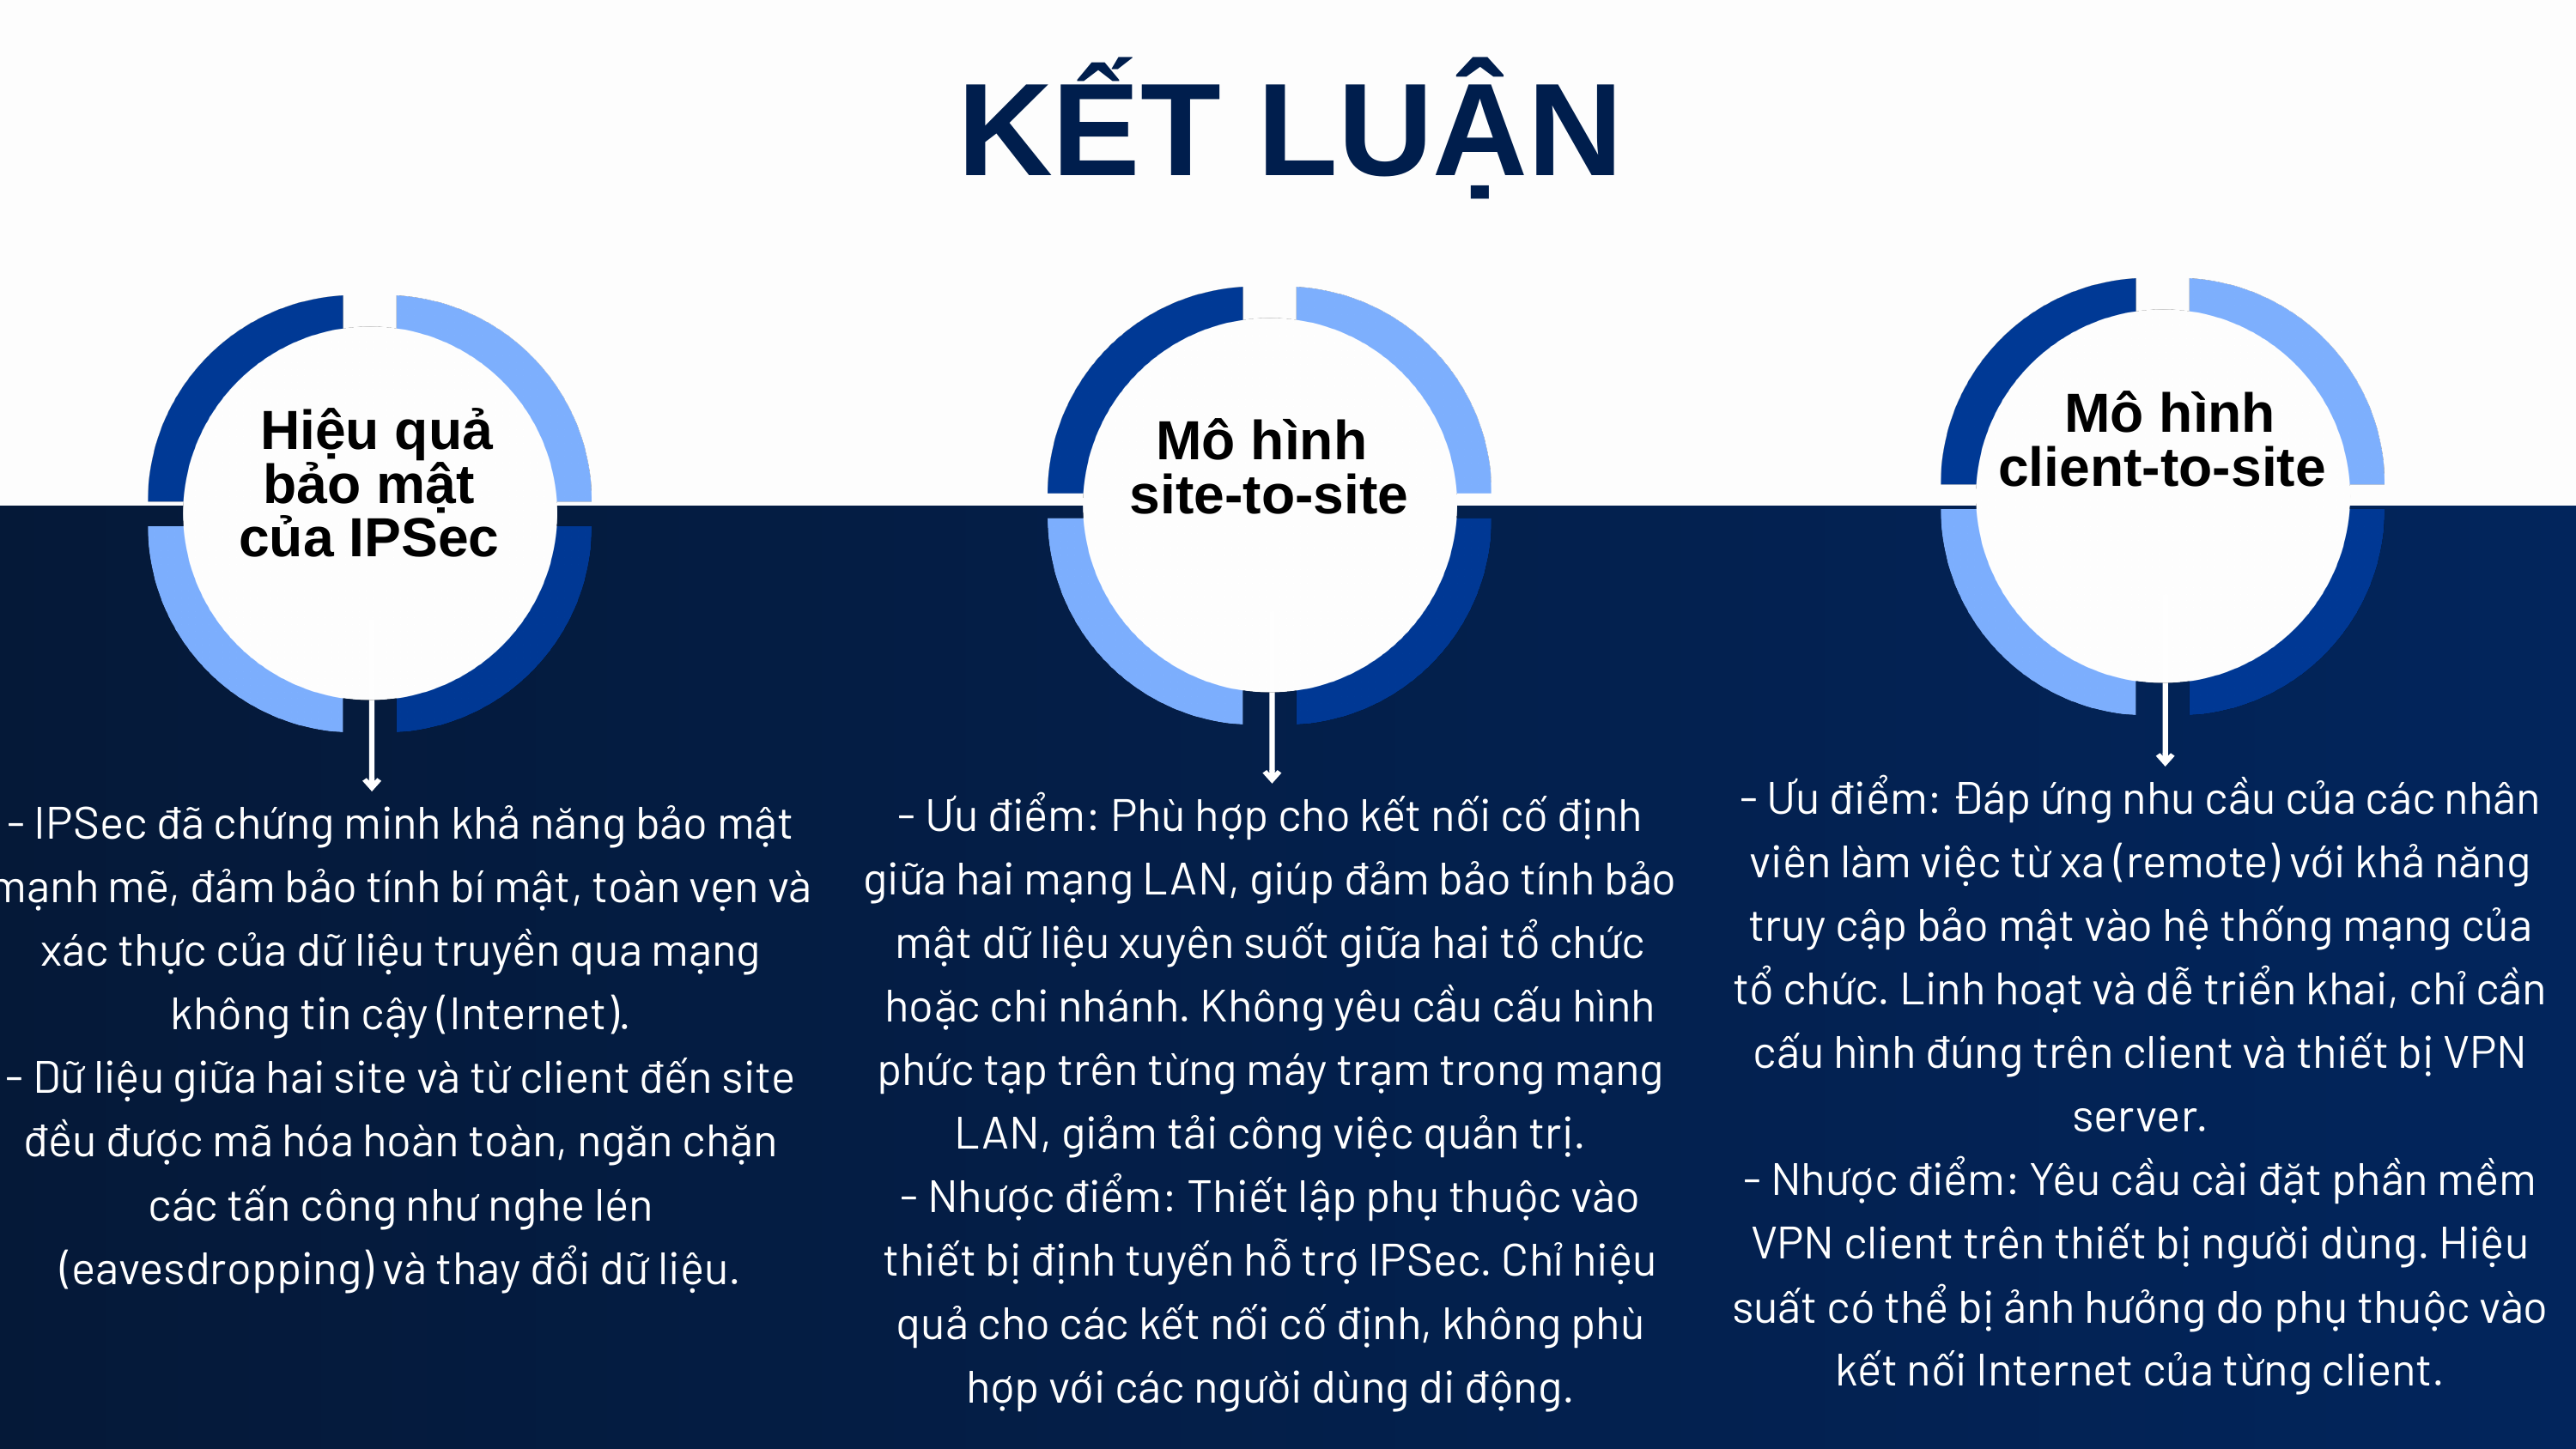

KẾT LUẬN

 Mô hình client-to-site
 Hiệu quả bảo mật của IPSec

Mô hình
site-to-site

- Ưu điểm: Đáp ứng nhu cầu của các nhân viên làm việc từ xa (remote) với khả năng truy cập bảo mật vào hệ thống mạng của tổ chức. Linh hoạt và dễ triển khai, chỉ cần cấu hình đúng trên client và thiết bị VPN server.
- Nhược điểm: Yêu cầu cài đặt phần mềm VPN client trên thiết bị người dùng. Hiệu suất có thể bị ảnh hưởng do phụ thuộc vào kết nối Internet của từng client.

- Ưu điểm: Phù hợp cho kết nối cố định giữa hai mạng LAN, giúp đảm bảo tính bảo mật dữ liệu xuyên suốt giữa hai tổ chức hoặc chi nhánh. Không yêu cầu cấu hình phức tạp trên từng máy trạm trong mạng LAN, giảm tải công việc quản trị.
- Nhược điểm: Thiết lập phụ thuộc vào thiết bị định tuyến hỗ trợ IPSec. Chỉ hiệu quả cho các kết nối cố định, không phù hợp với các người dùng di động.

- IPSec đã chứng minh khả năng bảo mật mạnh mẽ, đảm bảo tính bí mật, toàn vẹn và xác thực của dữ liệu truyền qua mạng không tin cậy (Internet).
- Dữ liệu giữa hai site và từ client đến site đều được mã hóa hoàn toàn, ngăn chặn các tấn công như nghe lén (eavesdropping) và thay đổi dữ liệu.